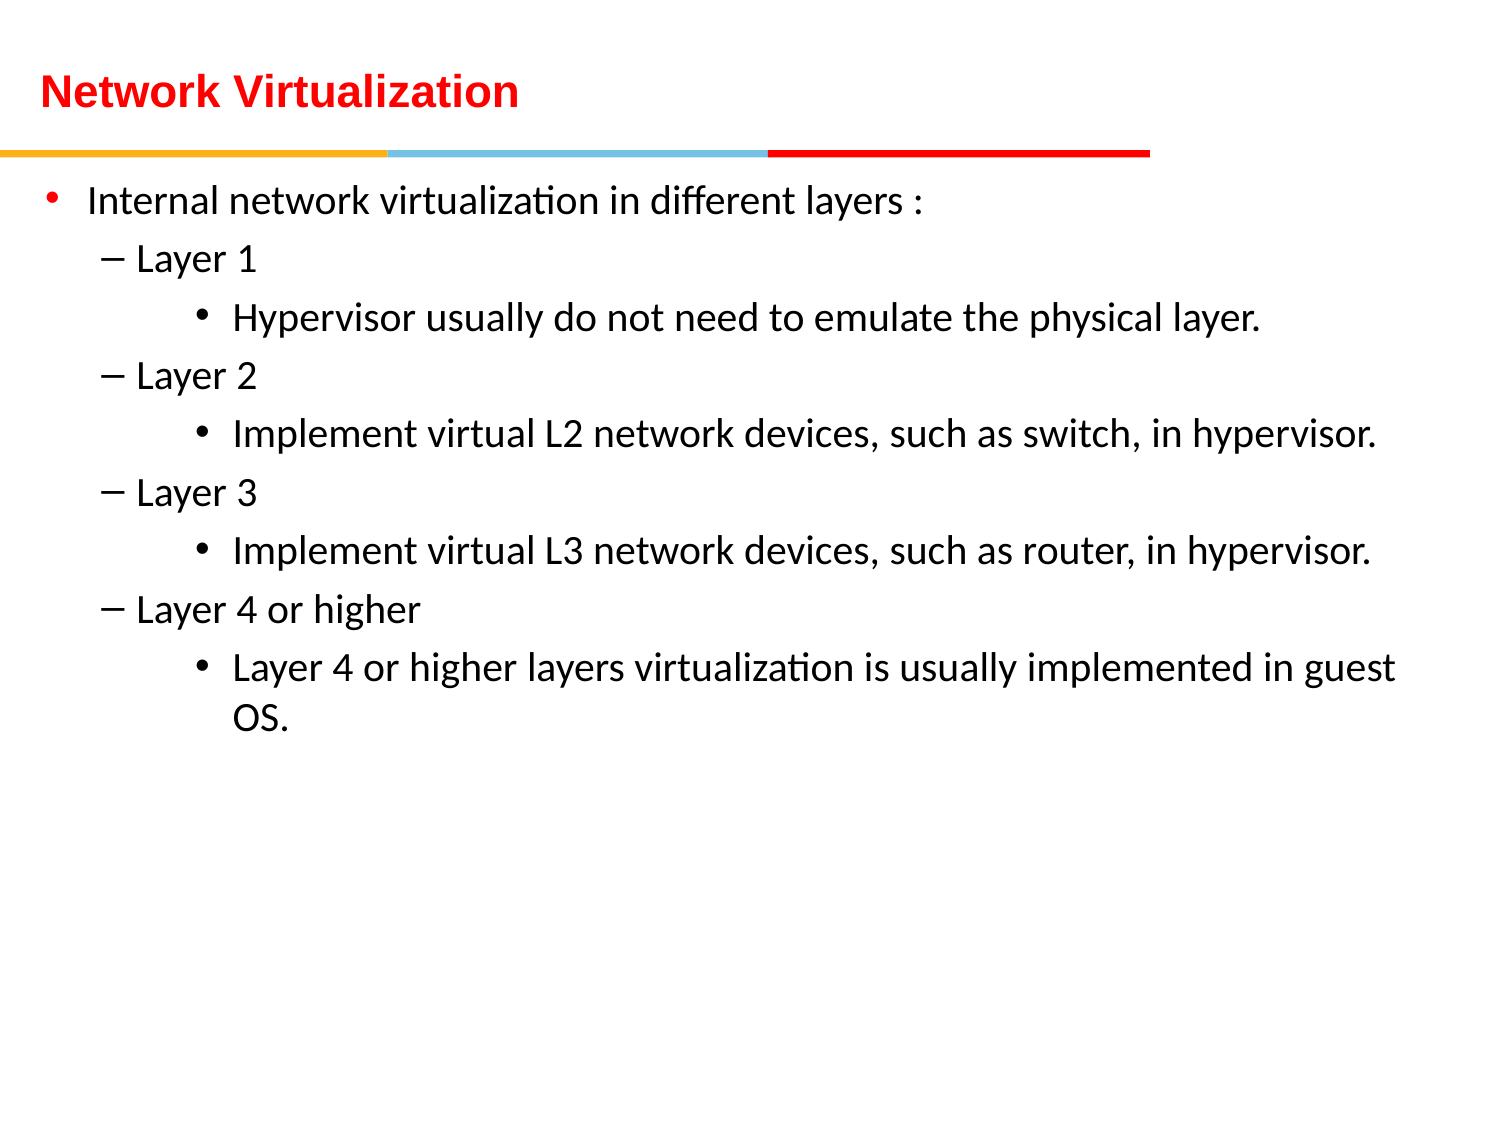

Network Virtualization
Internal network virtualization in different layers :
Layer 1
Hypervisor usually do not need to emulate the physical layer.
Layer 2
Implement virtual L2 network devices, such as switch, in hypervisor.
Layer 3
Implement virtual L3 network devices, such as router, in hypervisor.
Layer 4 or higher
Layer 4 or higher layers virtualization is usually implemented in guest OS.